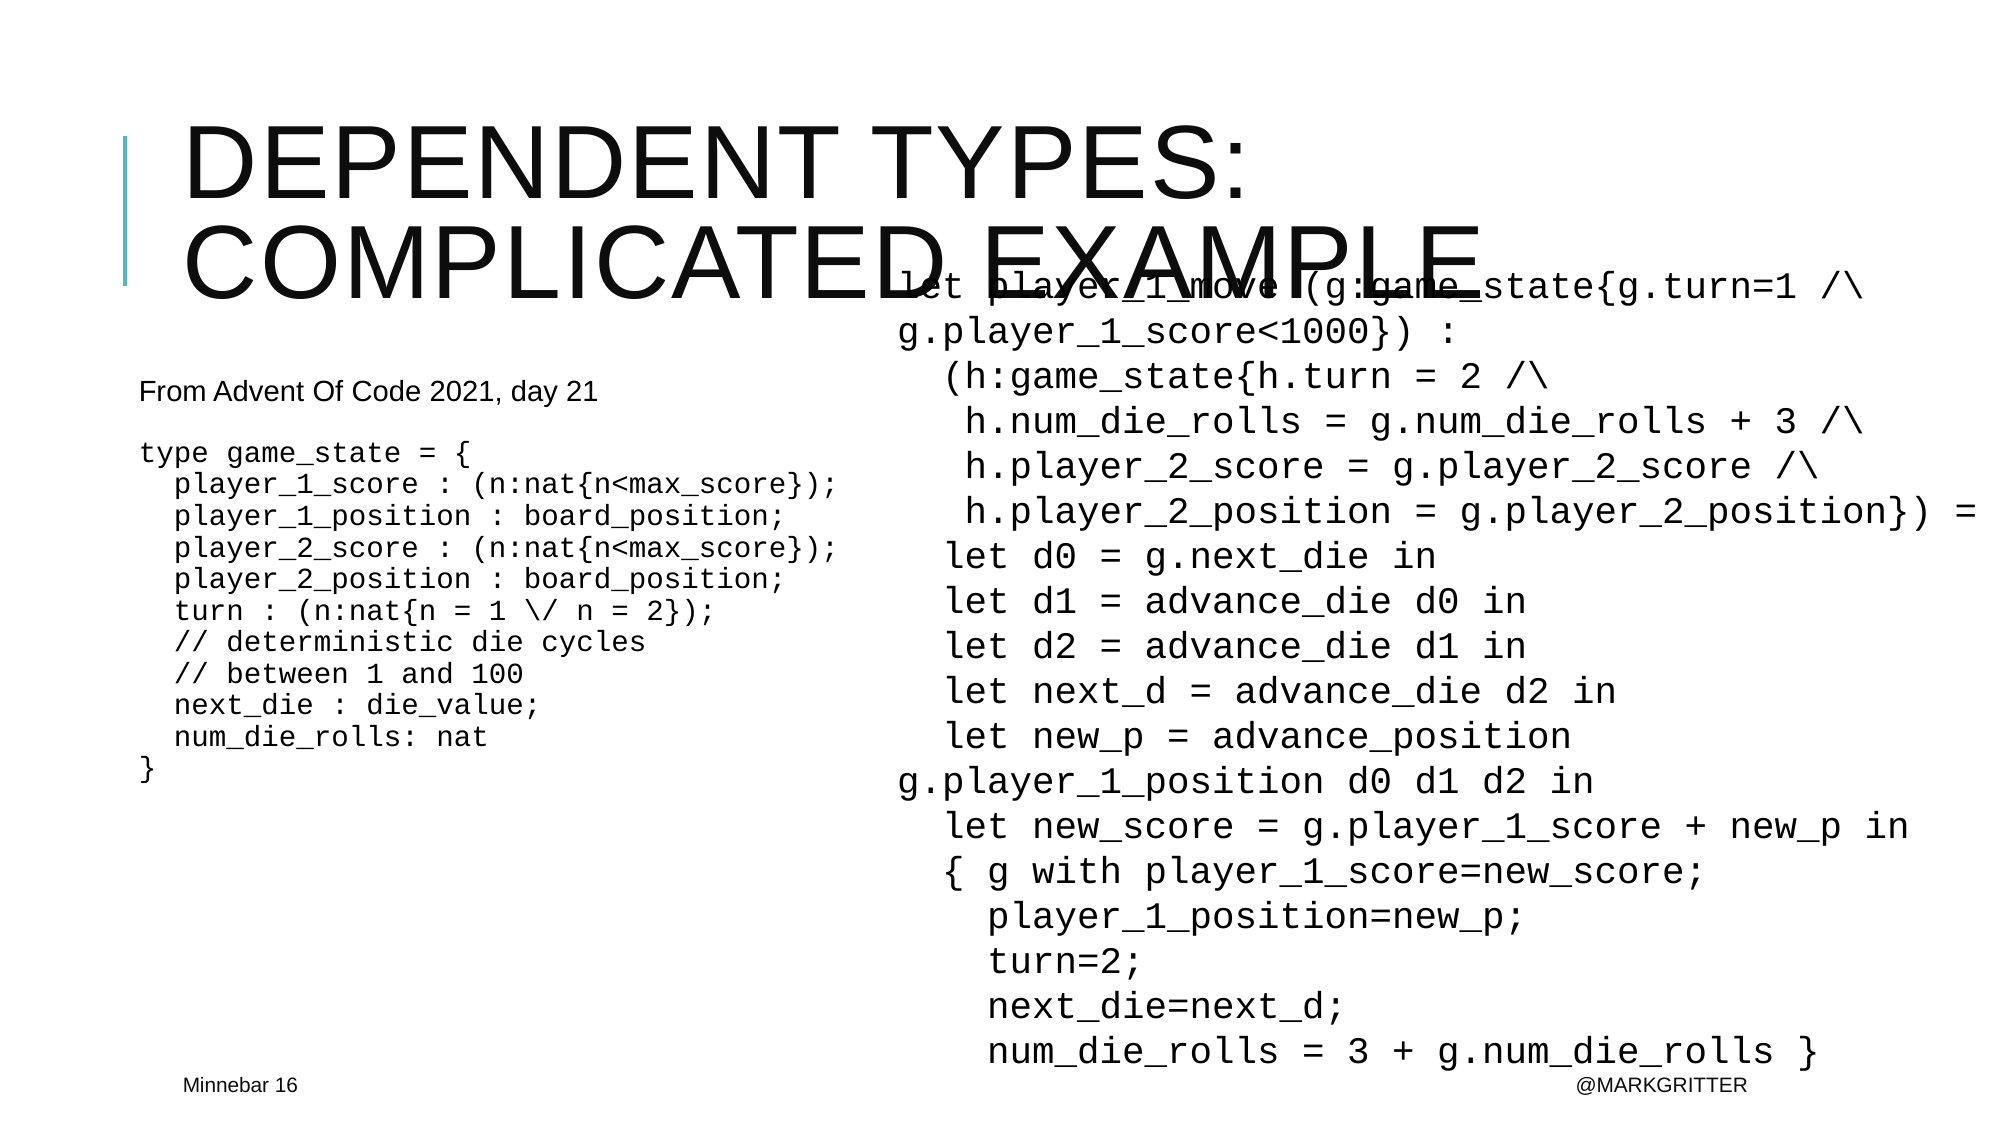

# Dependent types: complicated example
let player_1_move (g:game_state{g.turn=1 /\ g.player_1_score<1000}) :
  (h:game_state{h.turn = 2 /\
   h.num_die_rolls = g.num_die_rolls + 3 /\
   h.player_2_score = g.player_2_score /\
   h.player_2_position = g.player_2_position}) =
  let d0 = g.next_die in
  let d1 = advance_die d0 in
  let d2 = advance_die d1 in
  let next_d = advance_die d2 in
  let new_p = advance_position g.player_1_position d0 d1 d2 in
  let new_score = g.player_1_score + new_p in
  { g with player_1_score=new_score;
    player_1_position=new_p;
    turn=2;
    next_die=next_d;
    num_die_rolls = 3 + g.num_die_rolls }
From Advent Of Code 2021, day 21
type game_state = {
  player_1_score : (n:nat{n<max_score});
  player_1_position : board_position;
  player_2_score : (n:nat{n<max_score});
  player_2_position : board_position;
  turn : (n:nat{n = 1 \/ n = 2});
  // deterministic die cycles
  // between 1 and 100
  next_die : die_value;
  num_die_rolls: nat
}
Minnebar 16
@markgritter